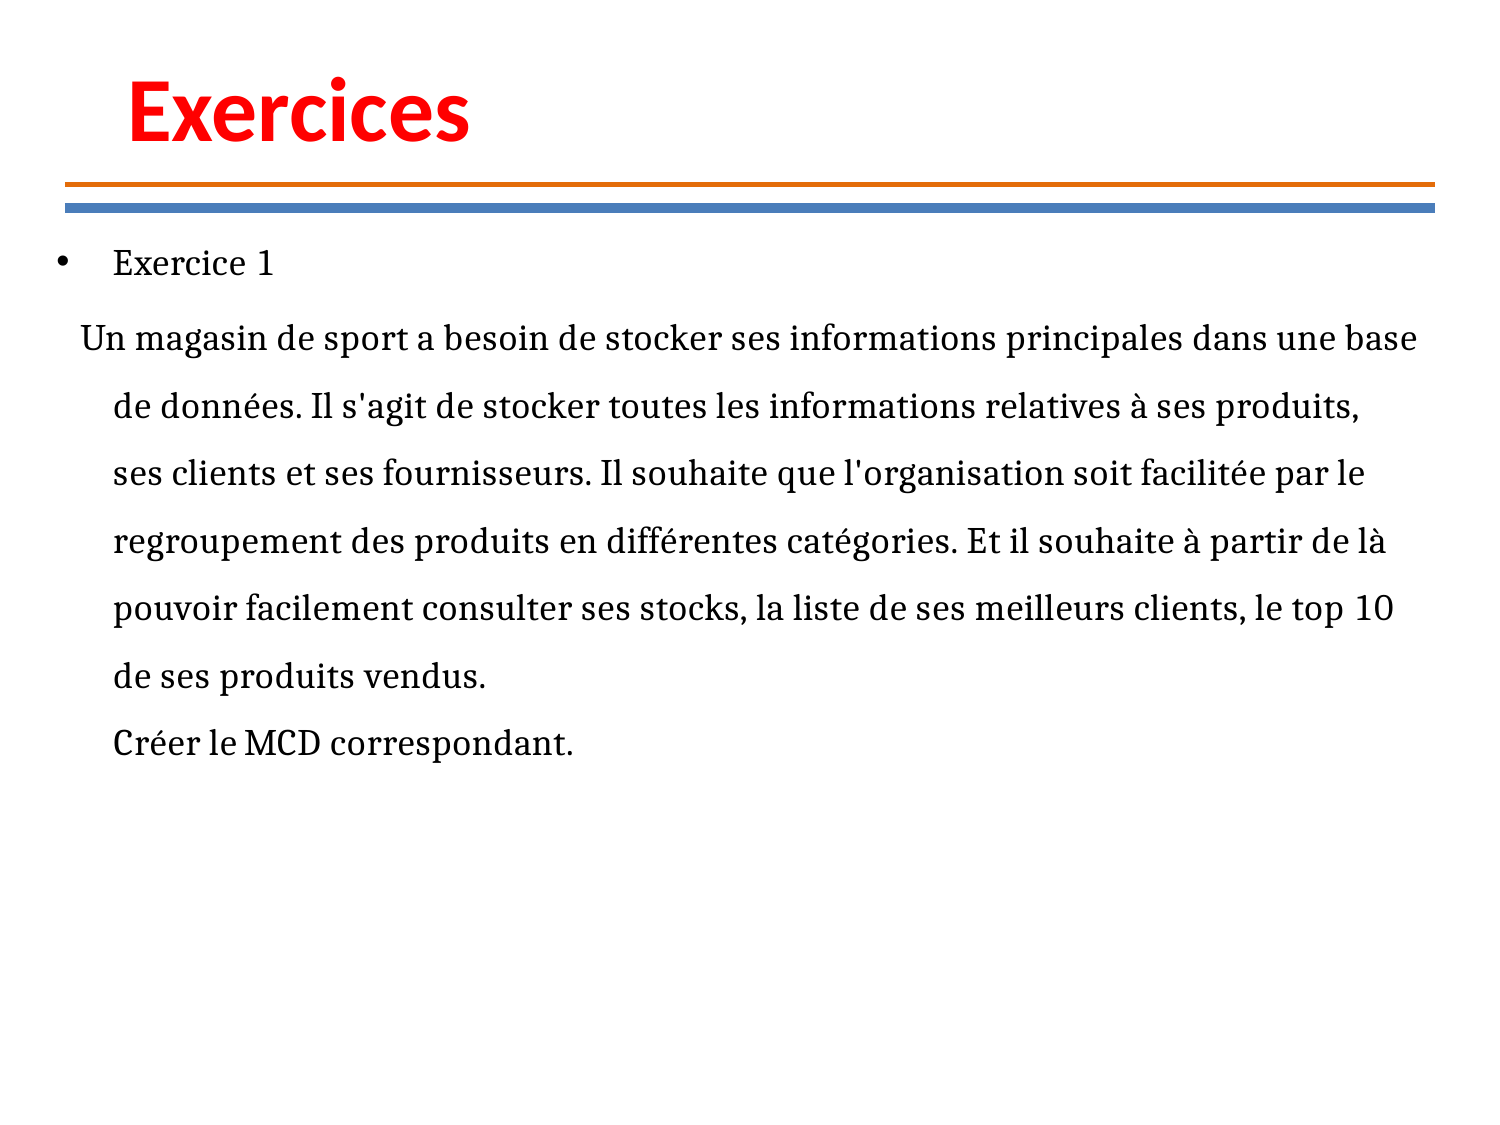

Exercices
Exercice 1
   Un magasin de sport a besoin de stocker ses informations principales dans une base de données. Il s'agit de stocker toutes les informations relatives à ses produits, ses clients et ses fournisseurs. Il souhaite que l'organisation soit facilitée par le regroupement des produits en différentes catégories. Et il souhaite à partir de là pouvoir facilement consulter ses stocks, la liste de ses meilleurs clients, le top 10 de ses produits vendus.
Créer le MCD correspondant.